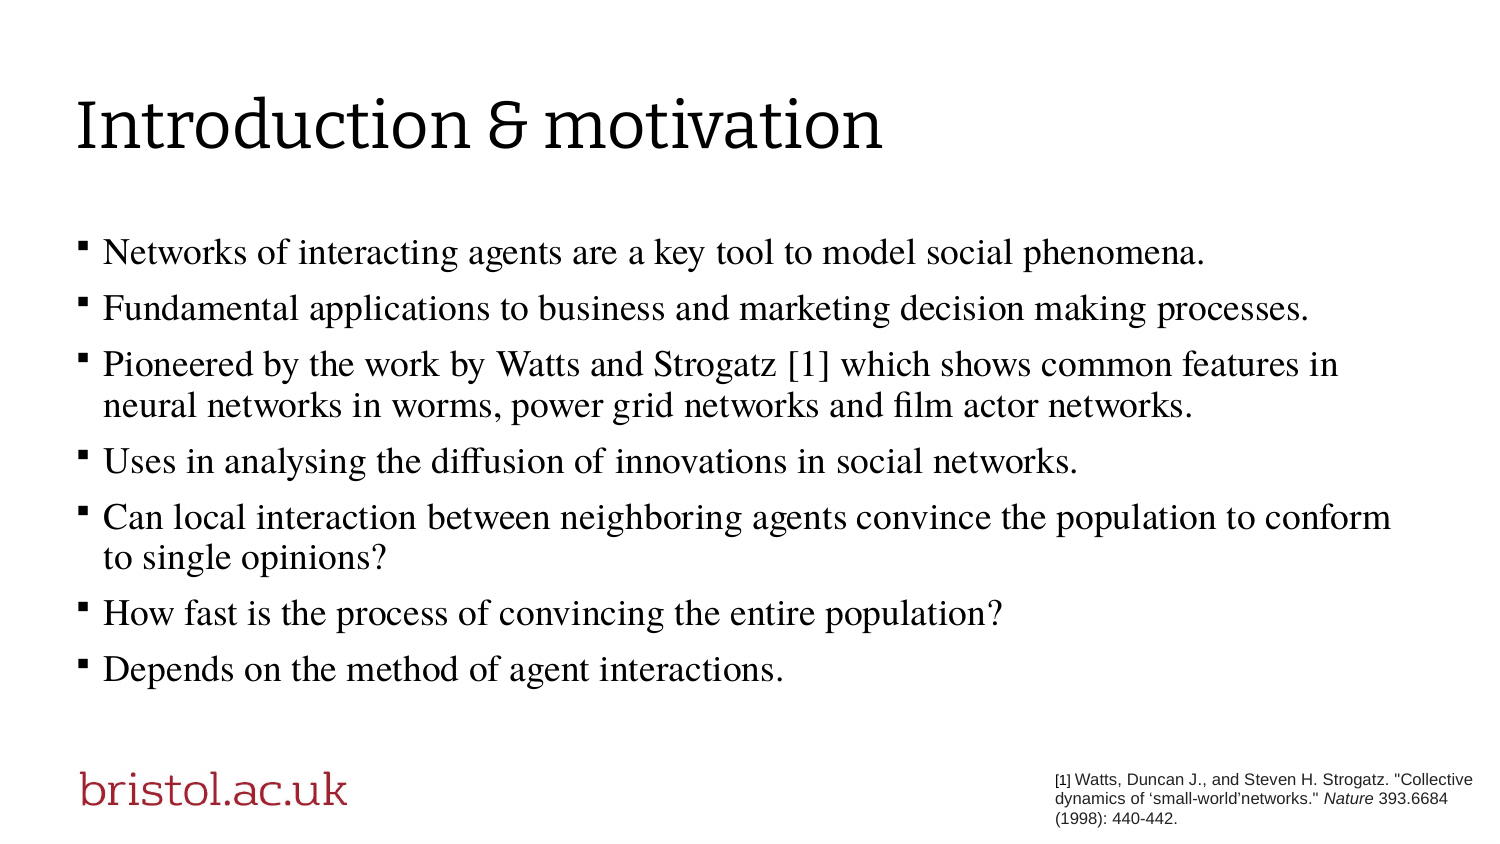

# Introduction & motivation
Networks of interacting agents are a key tool to model social phenomena.
Fundamental applications to business and marketing decision making processes.
Pioneered by the work by Watts and Strogatz [1] which shows common features in neural networks in worms, power grid networks and film actor networks.
Uses in analysing the diffusion of innovations in social networks.
Can local interaction between neighboring agents convince the population to conform to single opinions?
How fast is the process of convincing the entire population?
Depends on the method of agent interactions.

[1] Watts, Duncan J., and Steven H. Strogatz. "Collective dynamics of ‘small-world’networks." Nature 393.6684 (1998): 440-442.